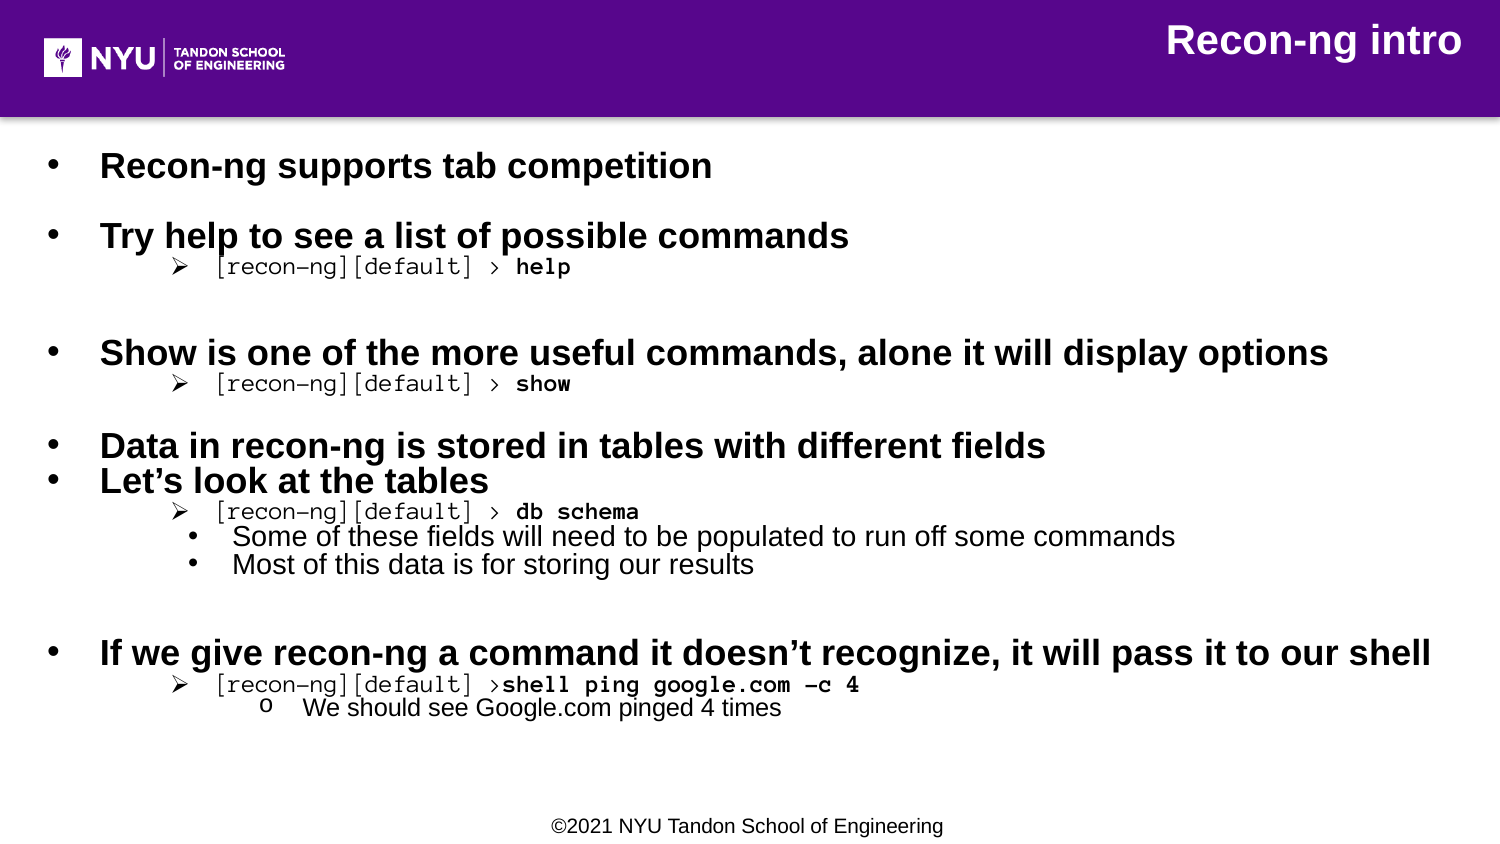

Recon-ng intro
Recon-ng supports tab competition

Try help to see a list of possible commands
[recon-ng][default] > help

Show is one of the more useful commands, alone it will display options
[recon-ng][default] > show

Data in recon-ng is stored in tables with different fields
Let’s look at the tables
[recon-ng][default] > db schema
Some of these fields will need to be populated to run off some commands
Most of this data is for storing our results

If we give recon-ng a command it doesn’t recognize, it will pass it to our shell
[recon-ng][default] >shell ping google.com –c 4
We should see Google.com pinged 4 times